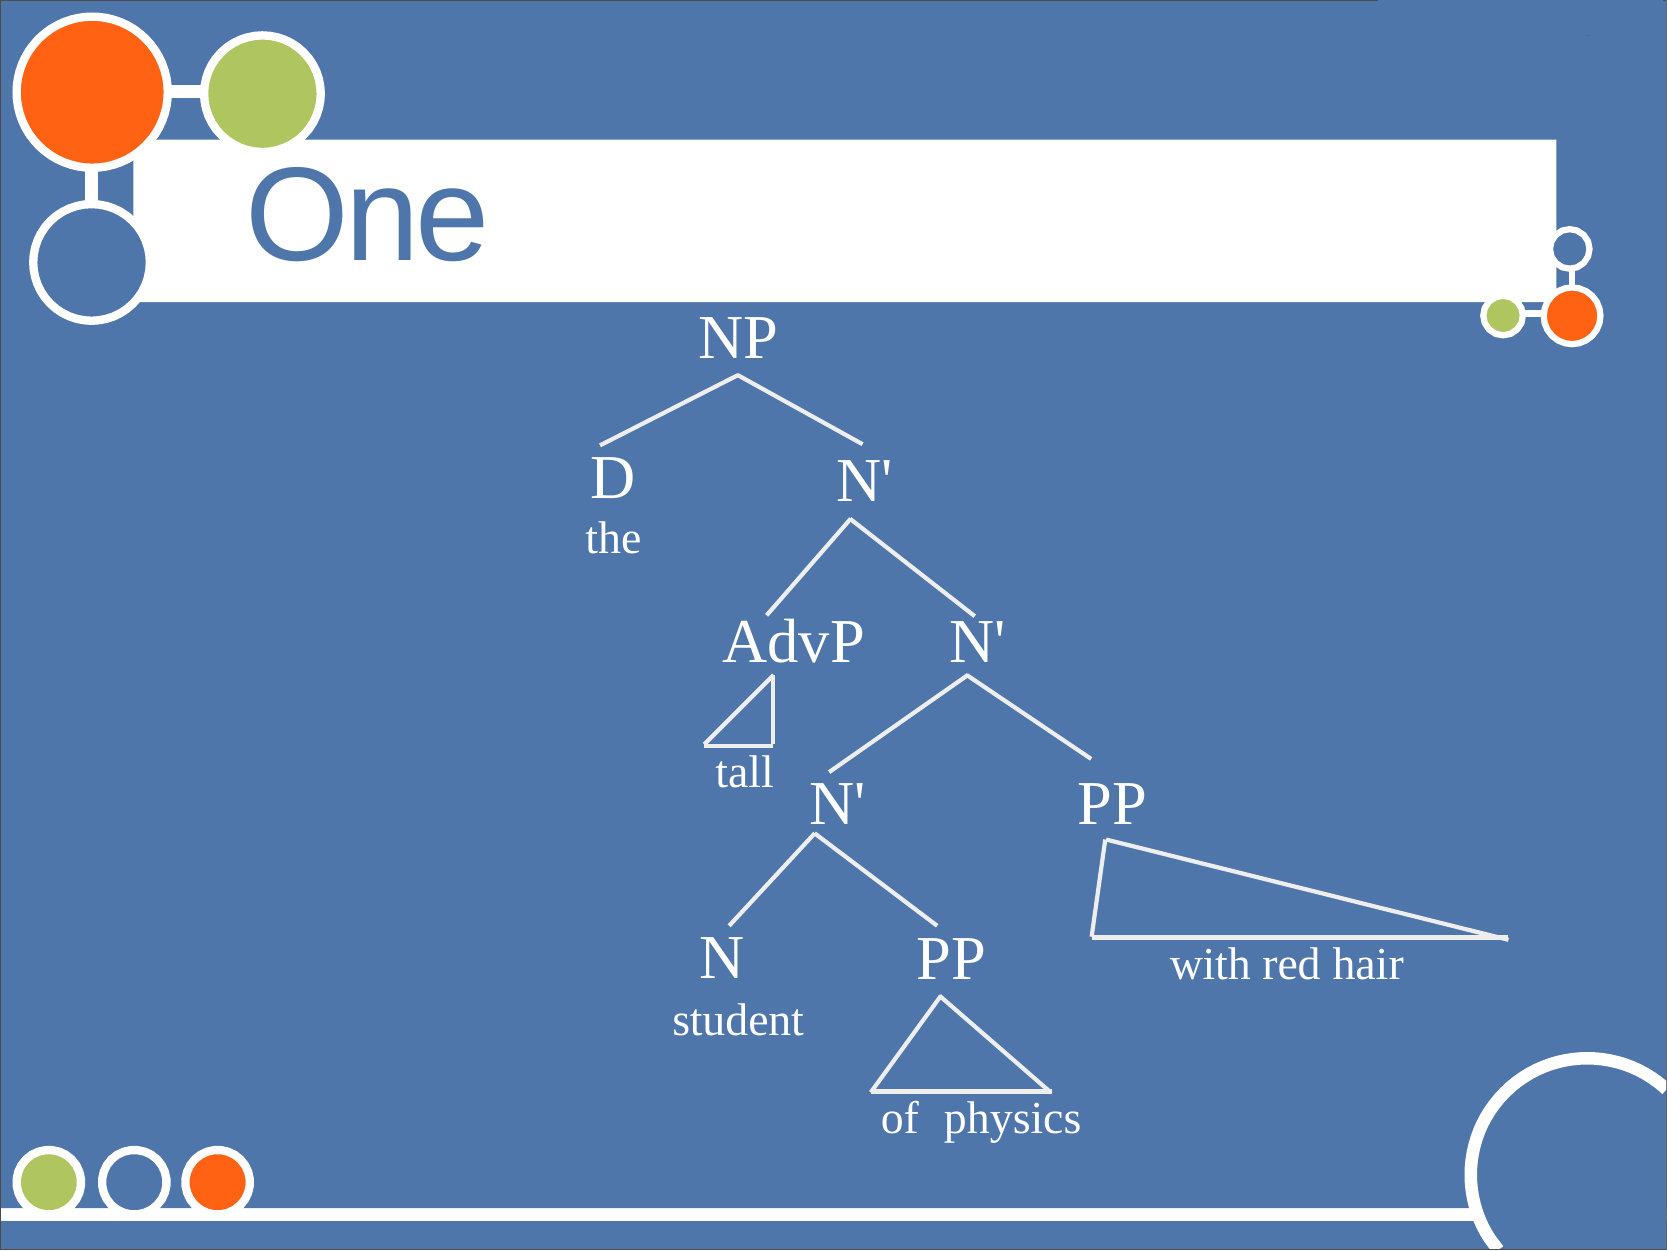

# One replacement
NP

D
the
N'

AdvP	N'

tall
N'
PP

N
student
PP
with red hair
of	physics